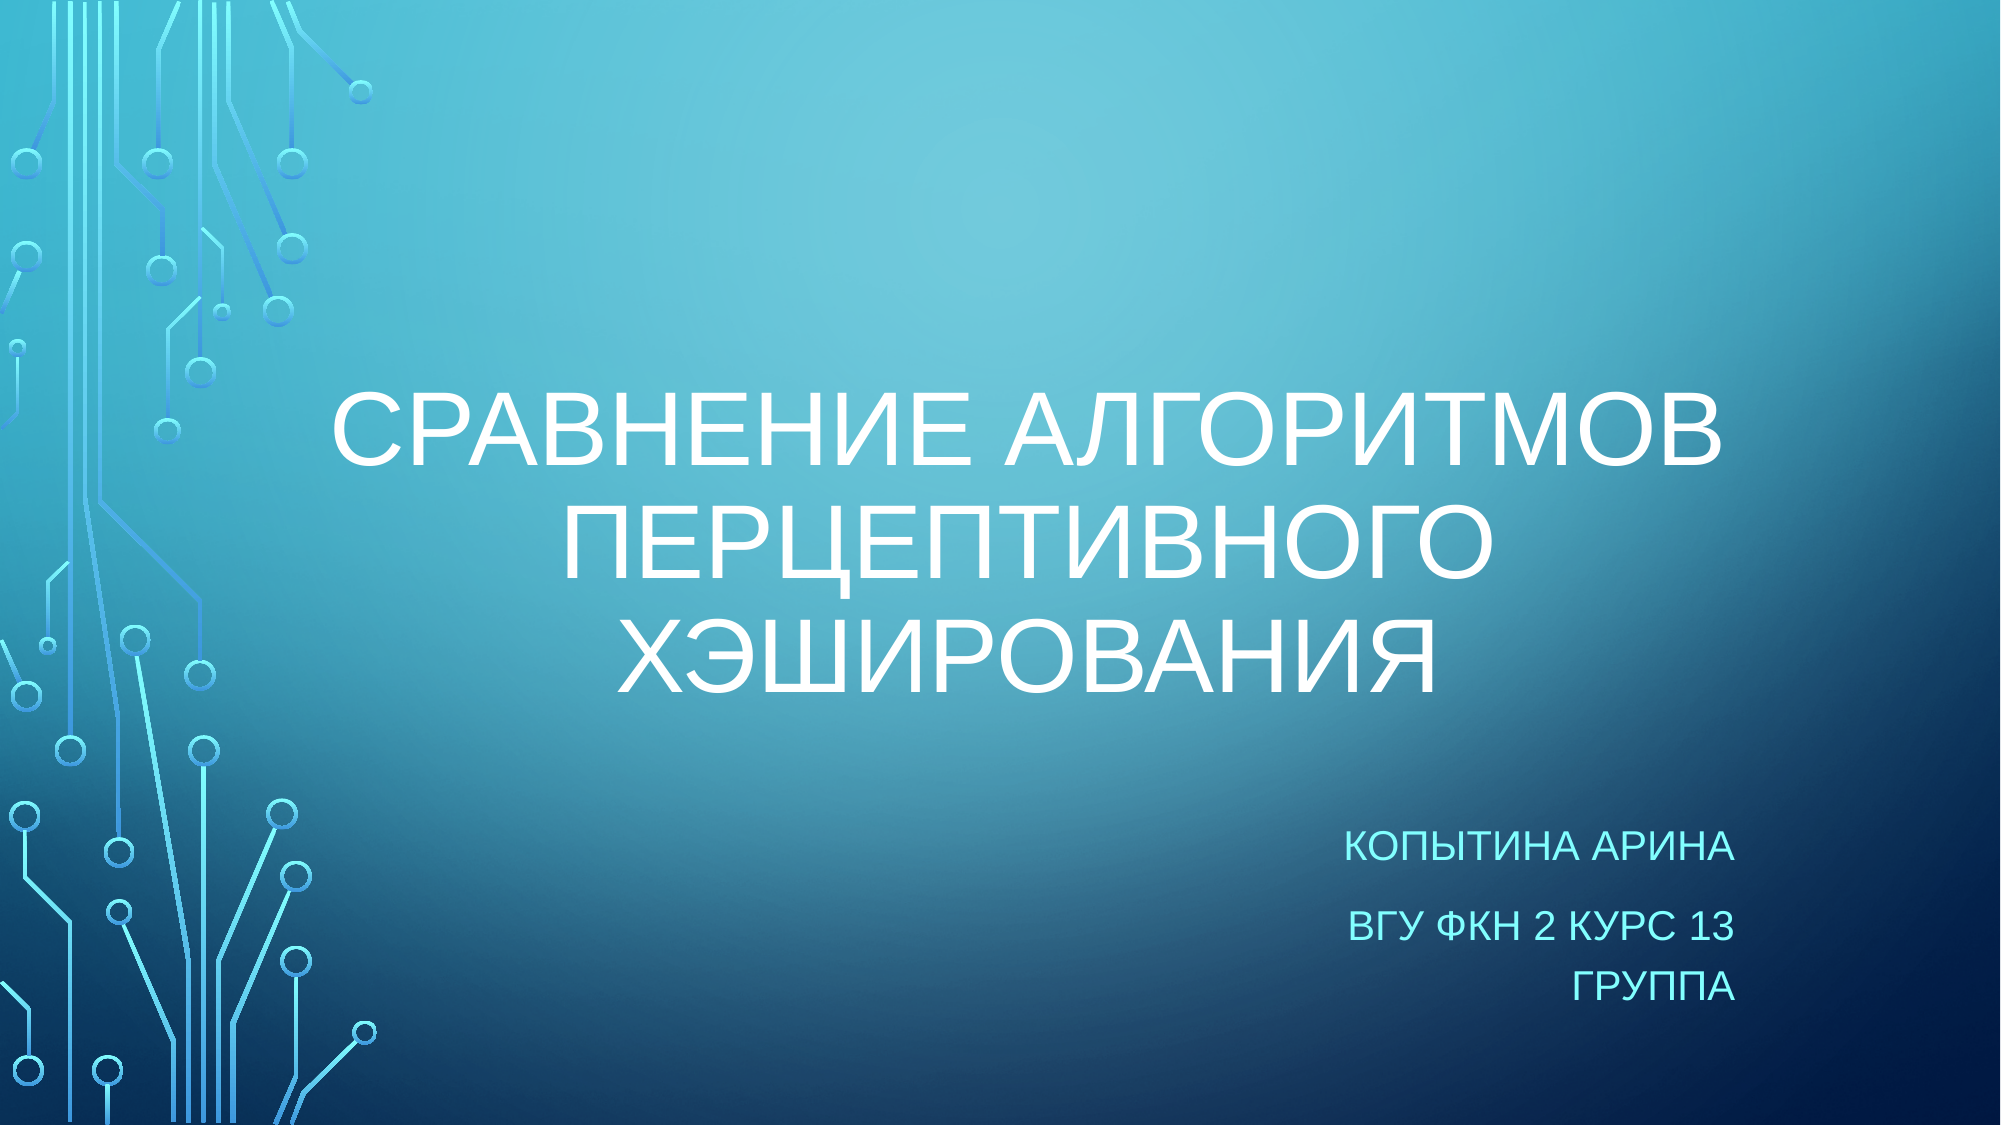

# Сравнение алгоритмов перцептивного хэширования
Копытина Арина
Вгу фкн 2 курс 13 группа